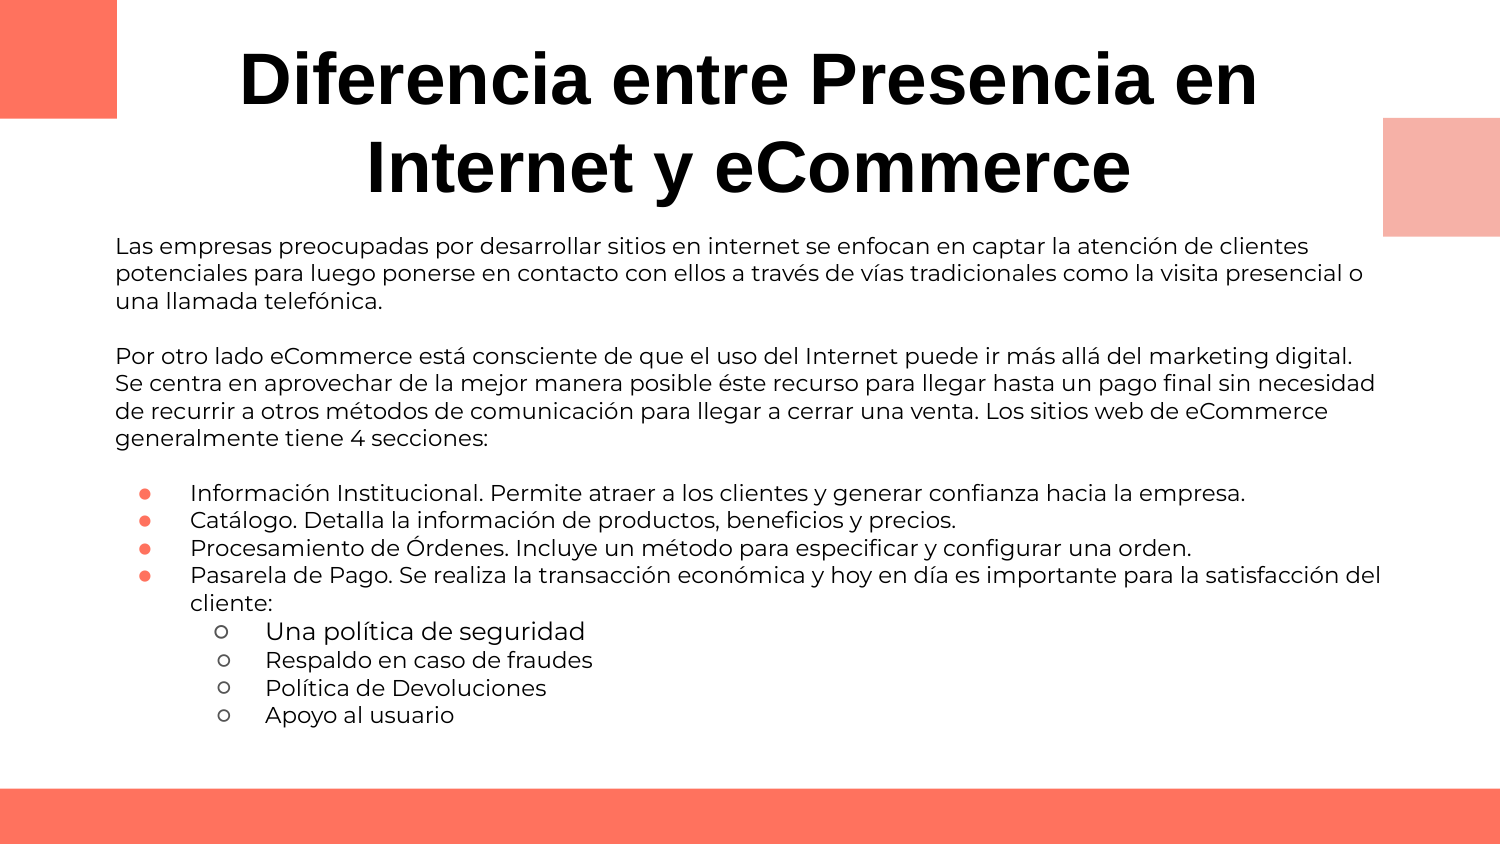

# Diferencia entre Presencia en Internet y eCommerce
Las empresas preocupadas por desarrollar sitios en internet se enfocan en captar la atención de clientes potenciales para luego ponerse en contacto con ellos a través de vías tradicionales como la visita presencial o una llamada telefónica.

Por otro lado eCommerce está consciente de que el uso del Internet puede ir más allá del marketing digital. Se centra en aprovechar de la mejor manera posible éste recurso para llegar hasta un pago final sin necesidad de recurrir a otros métodos de comunicación para llegar a cerrar una venta. Los sitios web de eCommerce generalmente tiene 4 secciones:

Información Institucional. Permite atraer a los clientes y generar confianza hacia la empresa.
Catálogo. Detalla la información de productos, beneficios y precios.
Procesamiento de Órdenes. Incluye un método para especificar y configurar una orden.
Pasarela de Pago. Se realiza la transacción económica y hoy en día es importante para la satisfacción del cliente:
Una política de seguridad
Respaldo en caso de fraudes
Política de Devoluciones
Apoyo al usuario